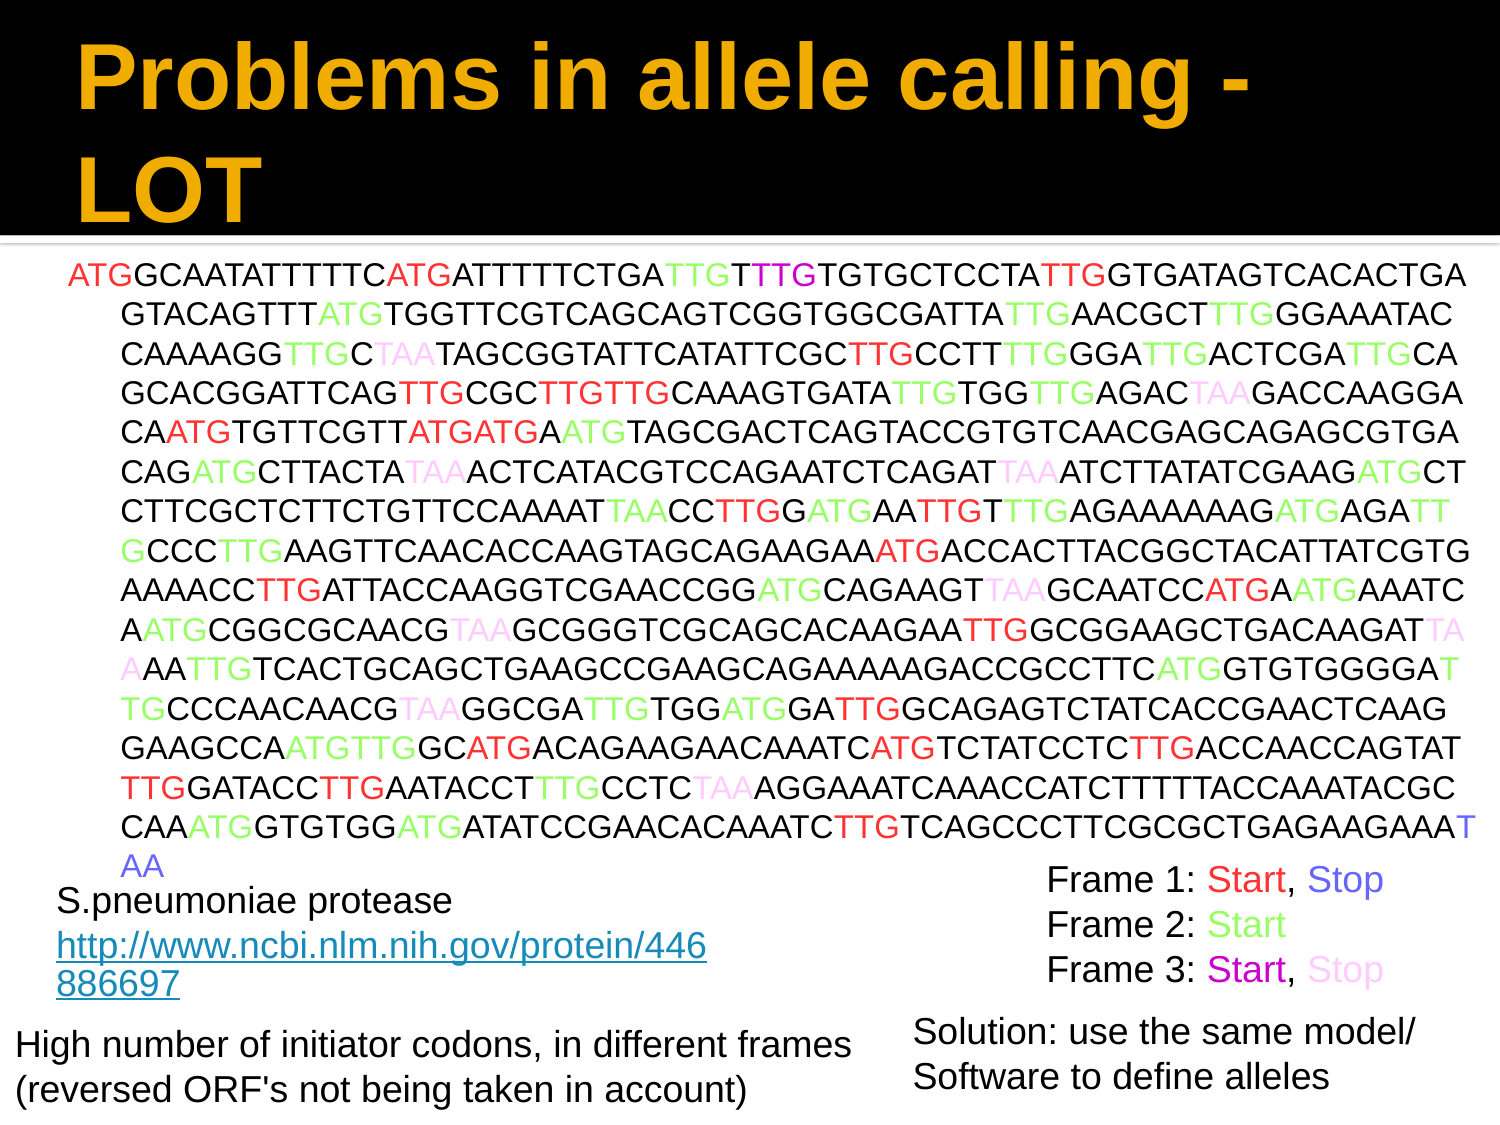

# Problems in allele calling - LOT
ATGGCAATATTTTTCATGATTTTTCTGATTGTTTGTGTGCTCCTATTGGTGATAGTCACACTGAGTACAGTTTATGTGGTTCGTCAGCAGTCGGTGGCGATTATTGAACGCTTTGGGAAATACCAAAAGGTTGCTAATAGCGGTATTCATATTCGCTTGCCTTTTGGGATTGACTCGATTGCAGCACGGATTCAGTTGCGCTTGTTGCAAAGTGATATTGTGGTTGAGACTAAGACCAAGGACAATGTGTTCGTTATGATGAATGTAGCGACTCAGTACCGTGTCAACGAGCAGAGCGTGACAGATGCTTACTATAAACTCATACGTCCAGAATCTCAGATTAAATCTTATATCGAAGATGCTCTTCGCTCTTCTGTTCCAAAATTAACCTTGGATGAATTGTTTGAGAAAAAAGATGAGATTGCCCTTGAAGTTCAACACCAAGTAGCAGAAGAAATGACCACTTACGGCTACATTATCGTGAAAACCTTGATTACCAAGGTCGAACCGGATGCAGAAGTTAAGCAATCCATGAATGAAATCAATGCGGCGCAACGTAAGCGGGTCGCAGCACAAGAATTGGCGGAAGCTGACAAGATTAAAATTGTCACTGCAGCTGAAGCCGAAGCAGAAAAAGACCGCCTTCATGGTGTGGGGATTGCCCAACAACGTAAGGCGATTGTGGATGGATTGGCAGAGTCTATCACCGAACTCAAGGAAGCCAATGTTGGCATGACAGAAGAACAAATCATGTCTATCCTCTTGACCAACCAGTATTTGGATACCTTGAATACCTTTGCCTCTAAAGGAAATCAAACCATCTTTTTACCAAATACGCCAAATGGTGTGGATGATATCCGAACACAAATCTTGTCAGCCCTTCGCGCTGAGAAGAAATAA
Frame 1: Start, Stop
Frame 2: Start
Frame 3: Start, Stop
S.pneumoniae protease
http://www.ncbi.nlm.nih.gov/protein/446886697
Solution: use the same model/
Software to define alleles
High number of initiator codons, in different frames
(reversed ORF's not being taken in account)